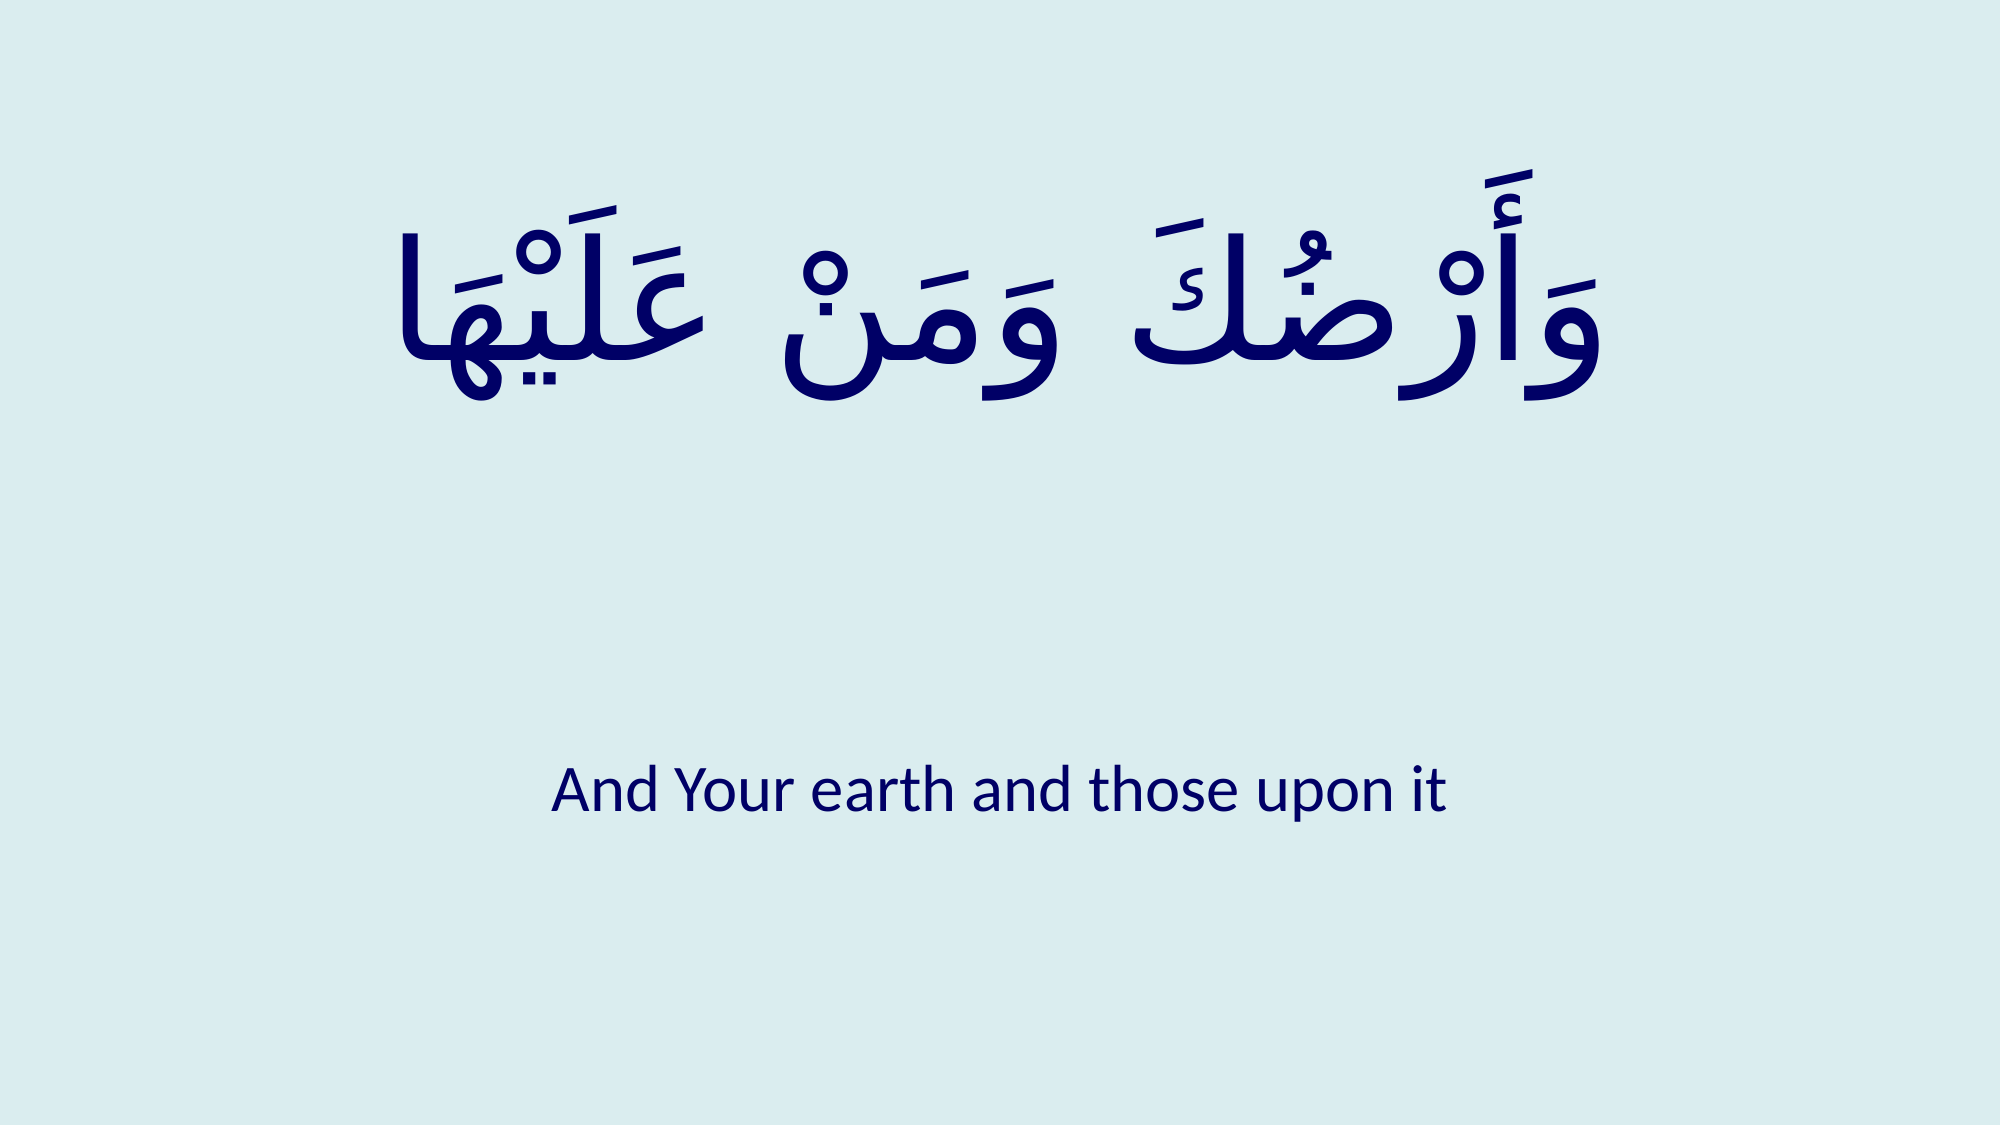

# وَأَرْضُكَ وَمَنْ عَلَيْهَا
And Your earth and those upon it